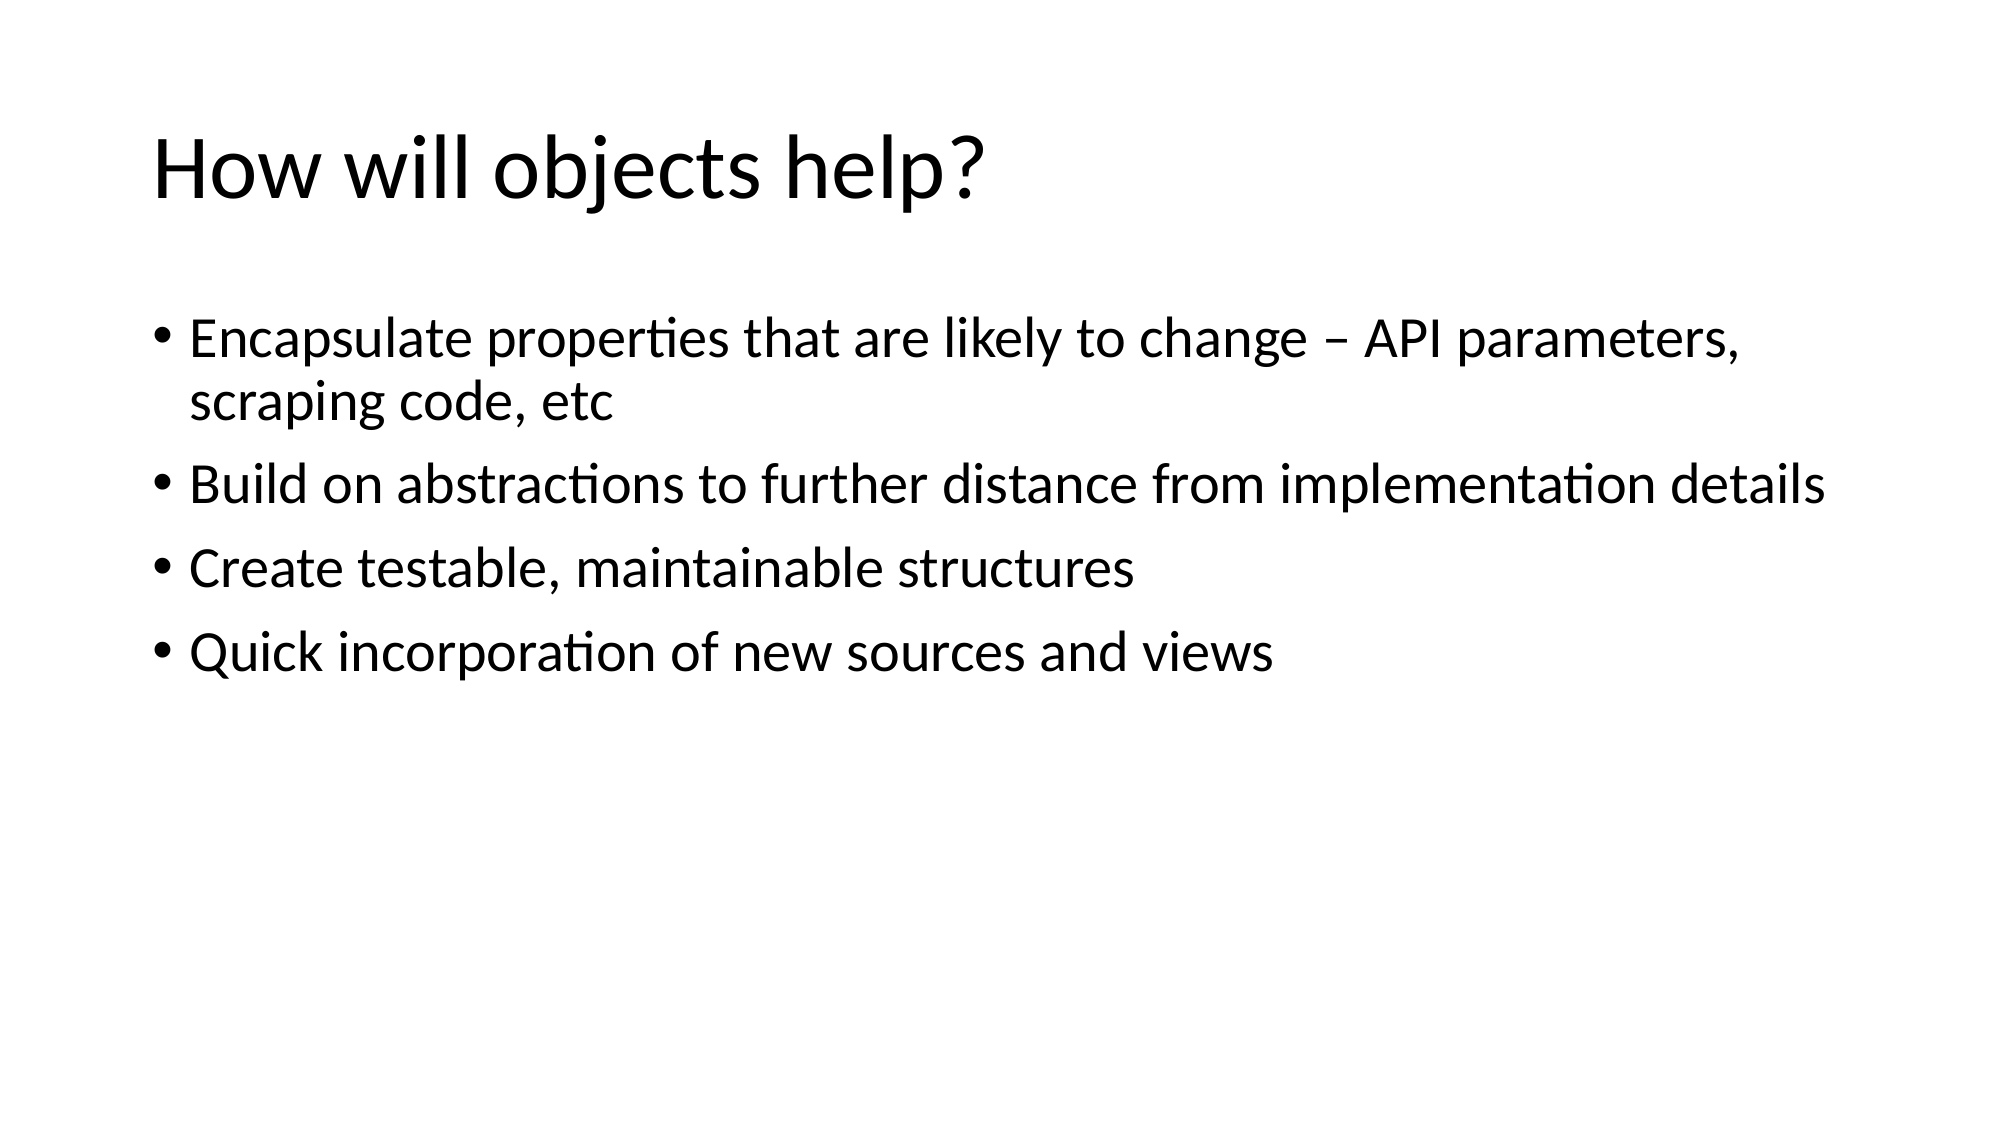

# How will objects help?
Encapsulate properties that are likely to change – API parameters, scraping code, etc
Build on abstractions to further distance from implementation details
Create testable, maintainable structures
Quick incorporation of new sources and views